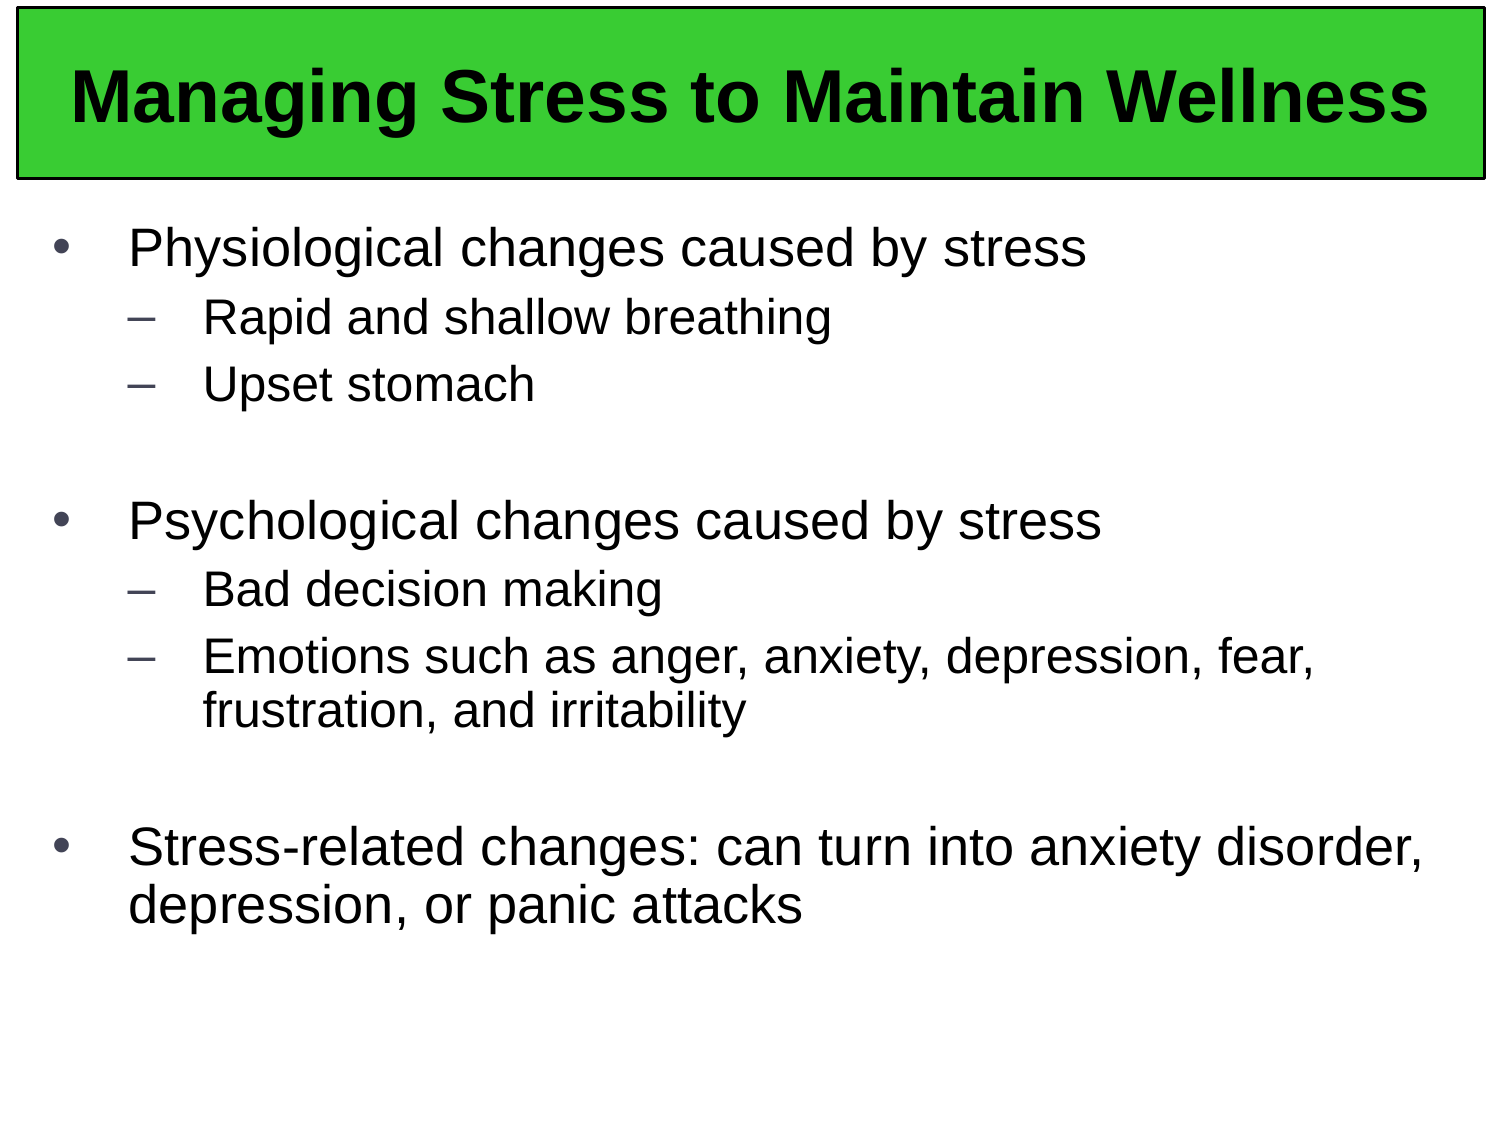

# Managing Stress to Maintain Wellness
Physiological changes caused by stress
Rapid and shallow breathing
Upset stomach

Psychological changes caused by stress
Bad decision making
Emotions such as anger, anxiety, depression, fear, frustration, and irritability

Stress-related changes: can turn into anxiety disorder, depression, or panic attacks